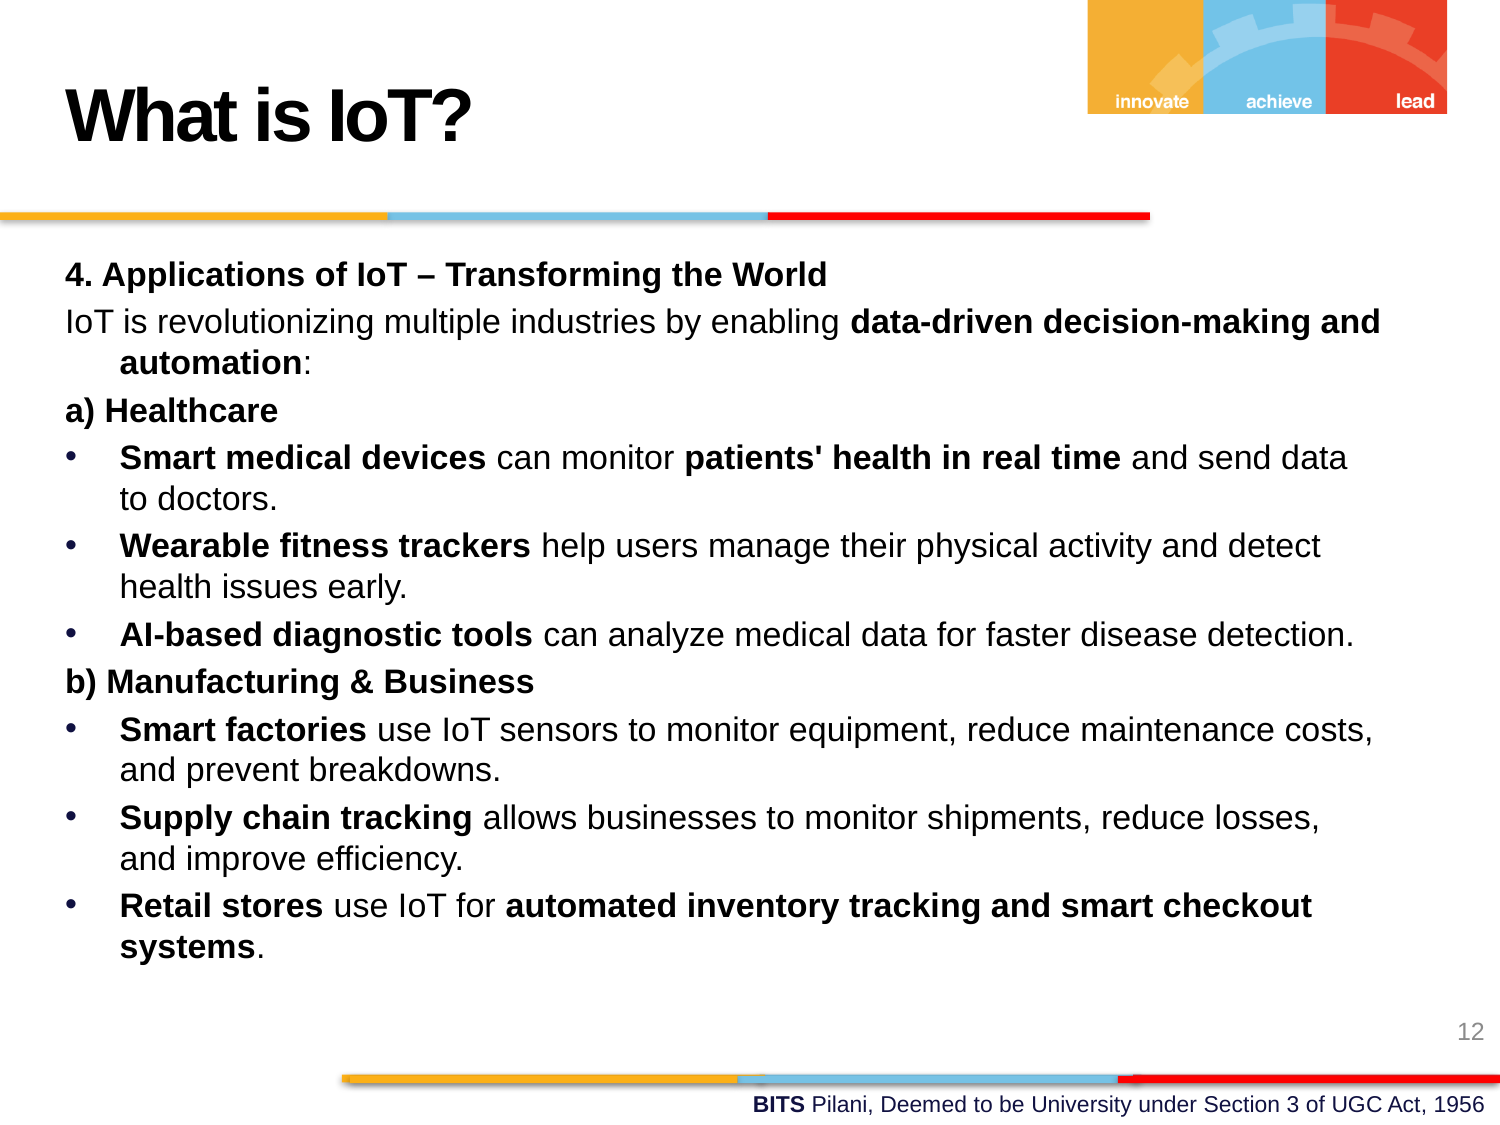

What is IoT?
4. Applications of IoT – Transforming the World
IoT is revolutionizing multiple industries by enabling data-driven decision-making and automation:
a) Healthcare
Smart medical devices can monitor patients' health in real time and send data to doctors.
Wearable fitness trackers help users manage their physical activity and detect health issues early.
AI-based diagnostic tools can analyze medical data for faster disease detection.
b) Manufacturing & Business
Smart factories use IoT sensors to monitor equipment, reduce maintenance costs, and prevent breakdowns.
Supply chain tracking allows businesses to monitor shipments, reduce losses, and improve efficiency.
Retail stores use IoT for automated inventory tracking and smart checkout systems.
12